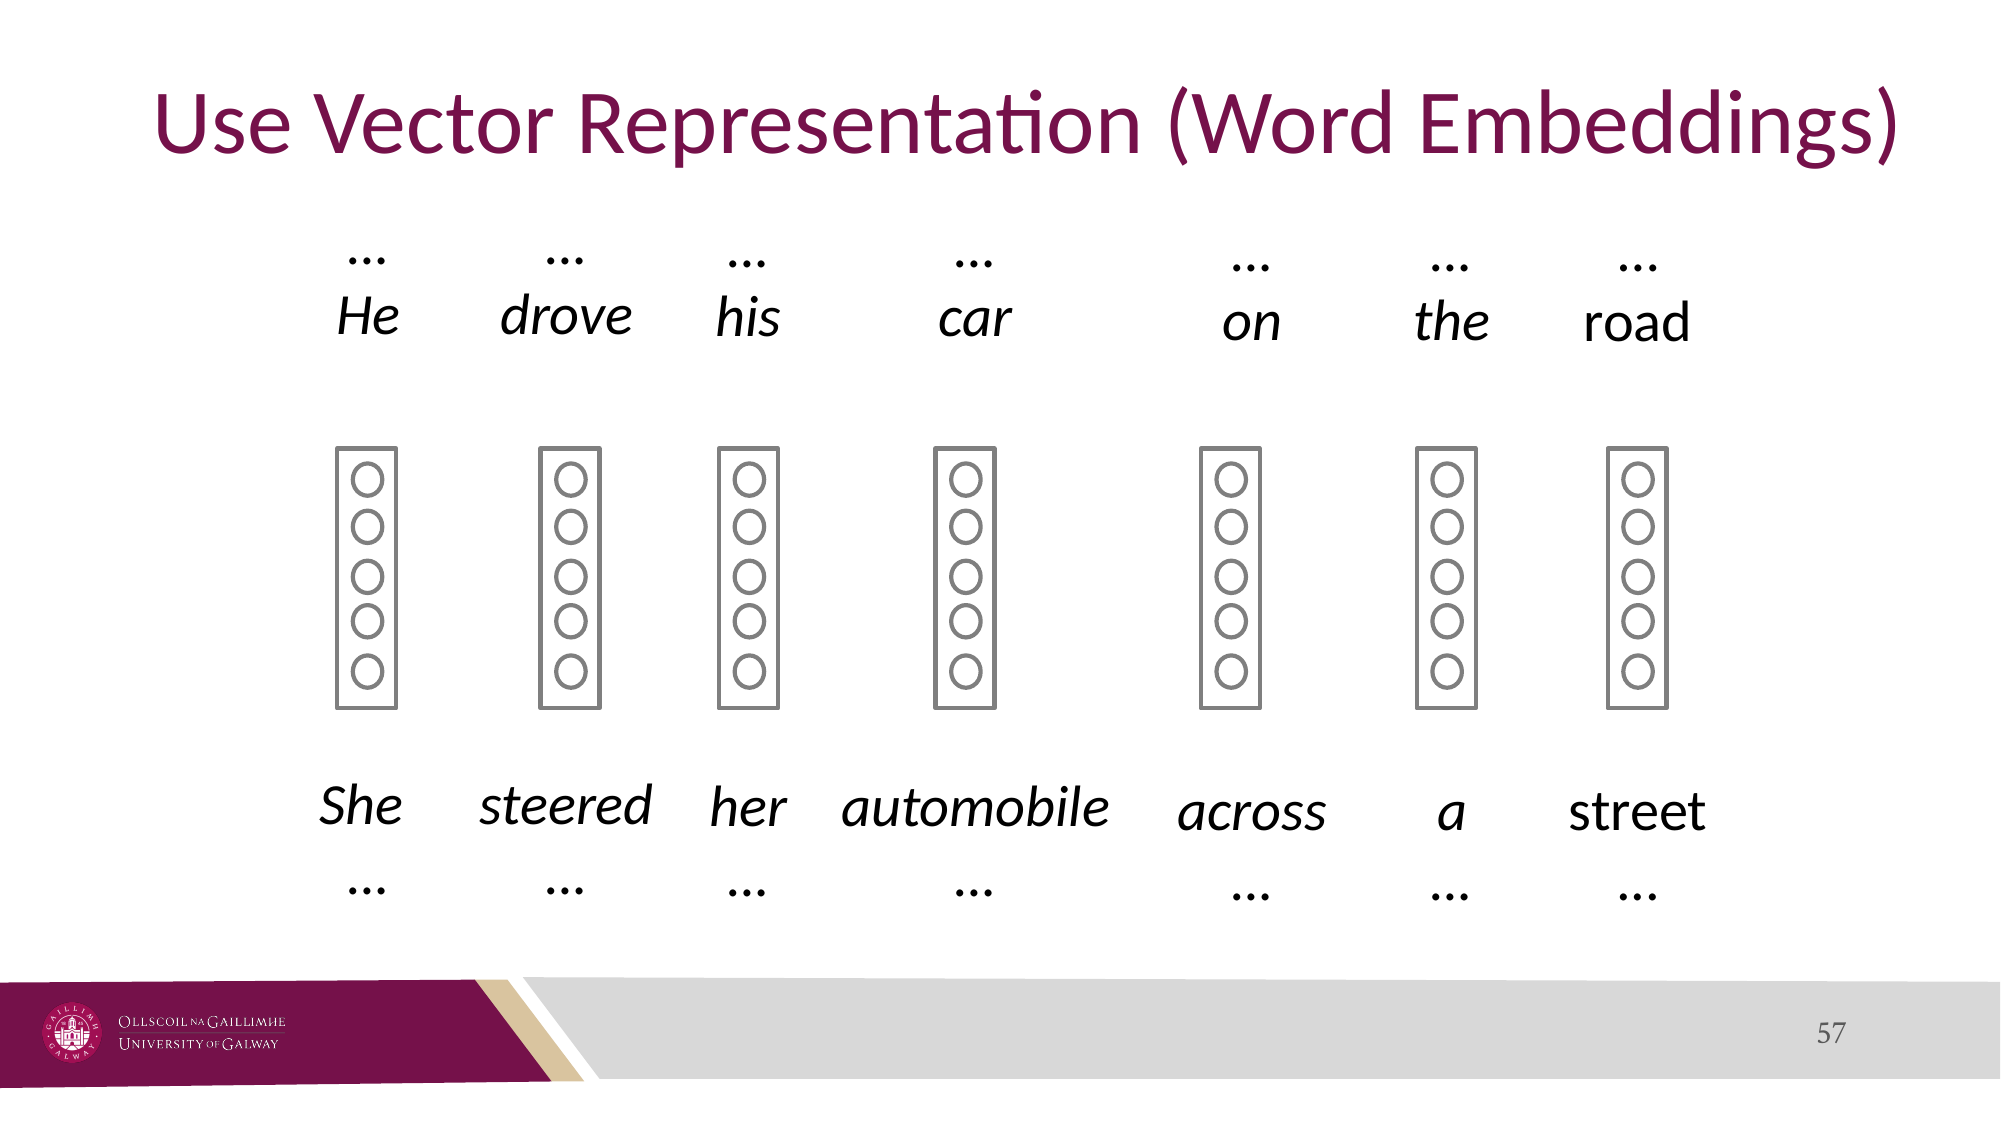

# Use Vector Representation (Word Embeddings)
…
He

She
…
…
his

her
…
…
drove

steered
…
…
car

automobile
…
…
on

across
…
…
the

a
…
…
road

street...

57